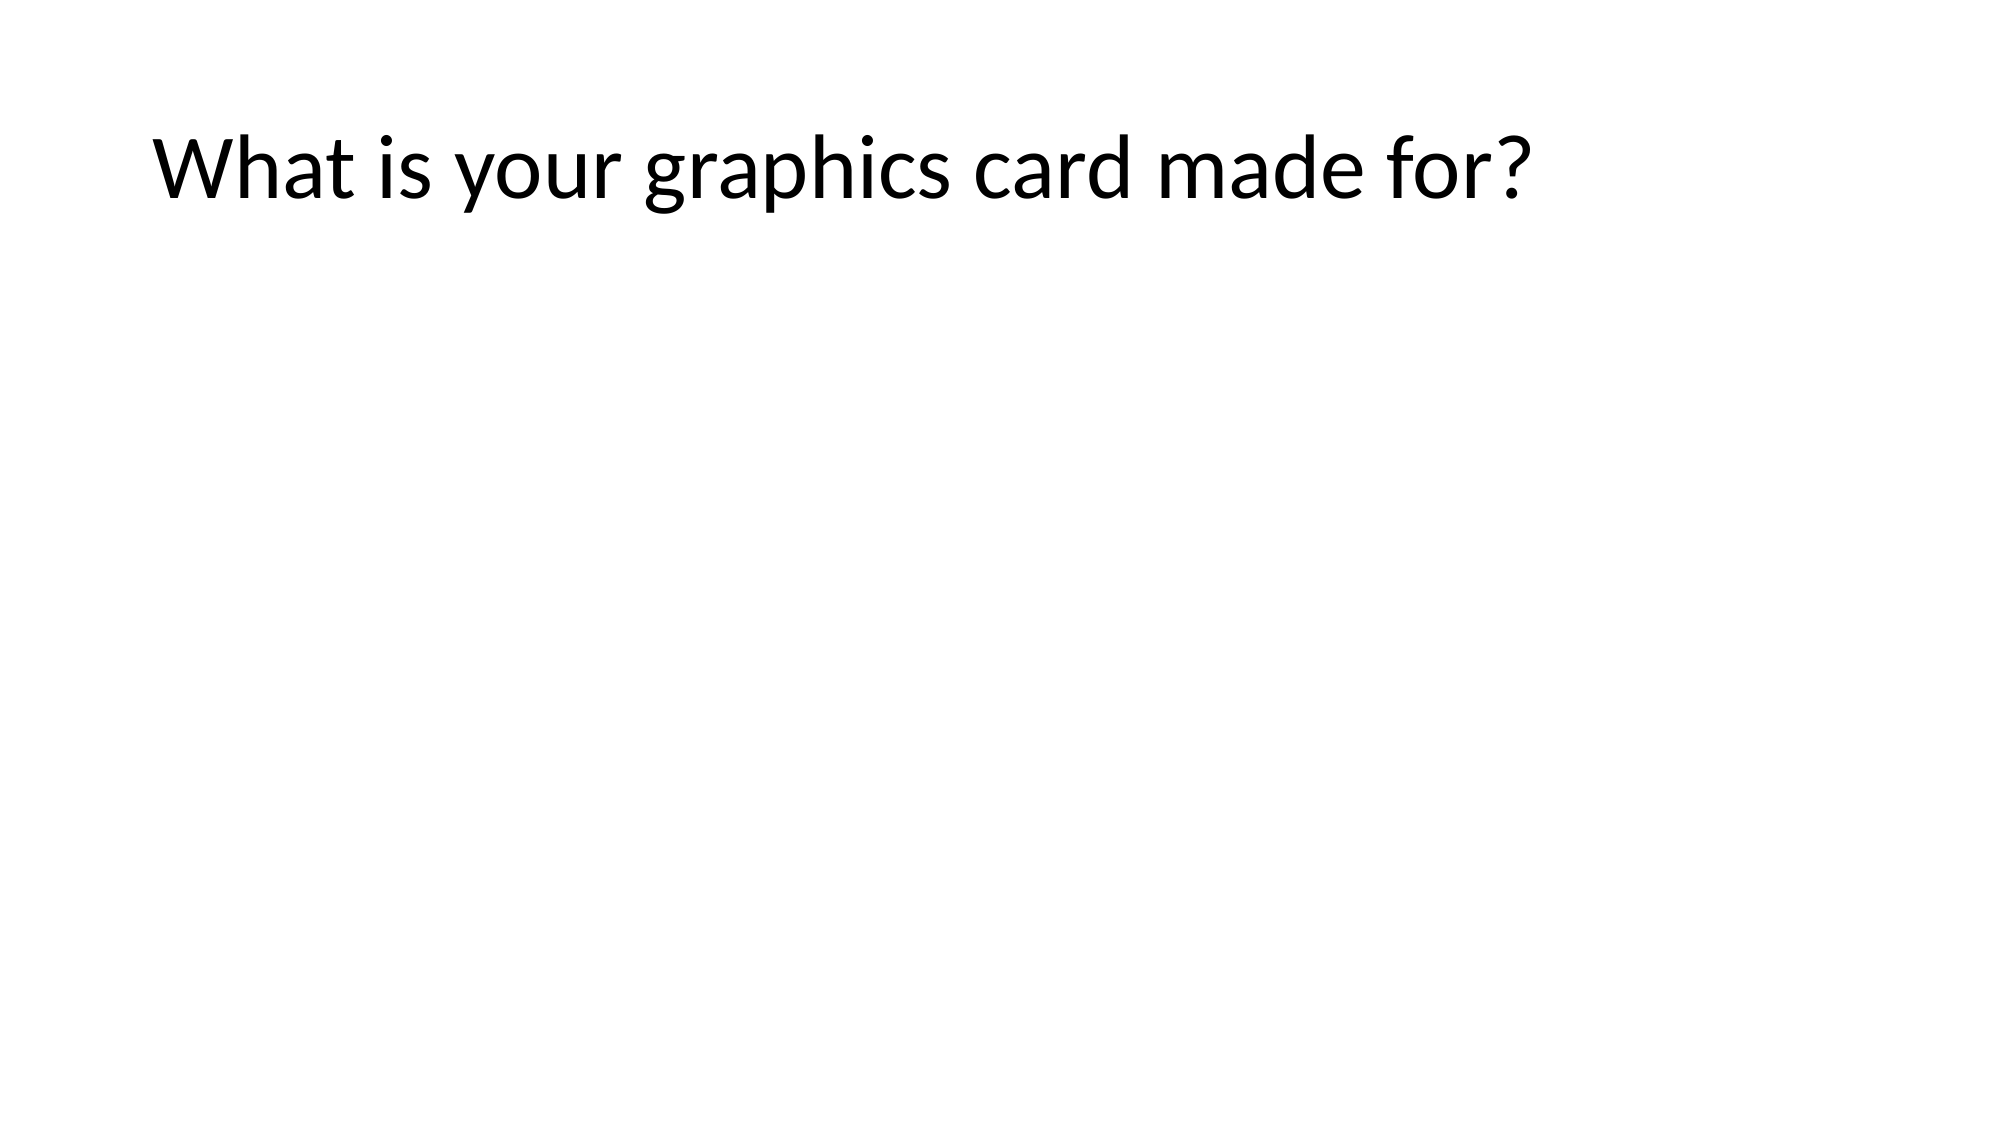

# What is your graphics card made for?